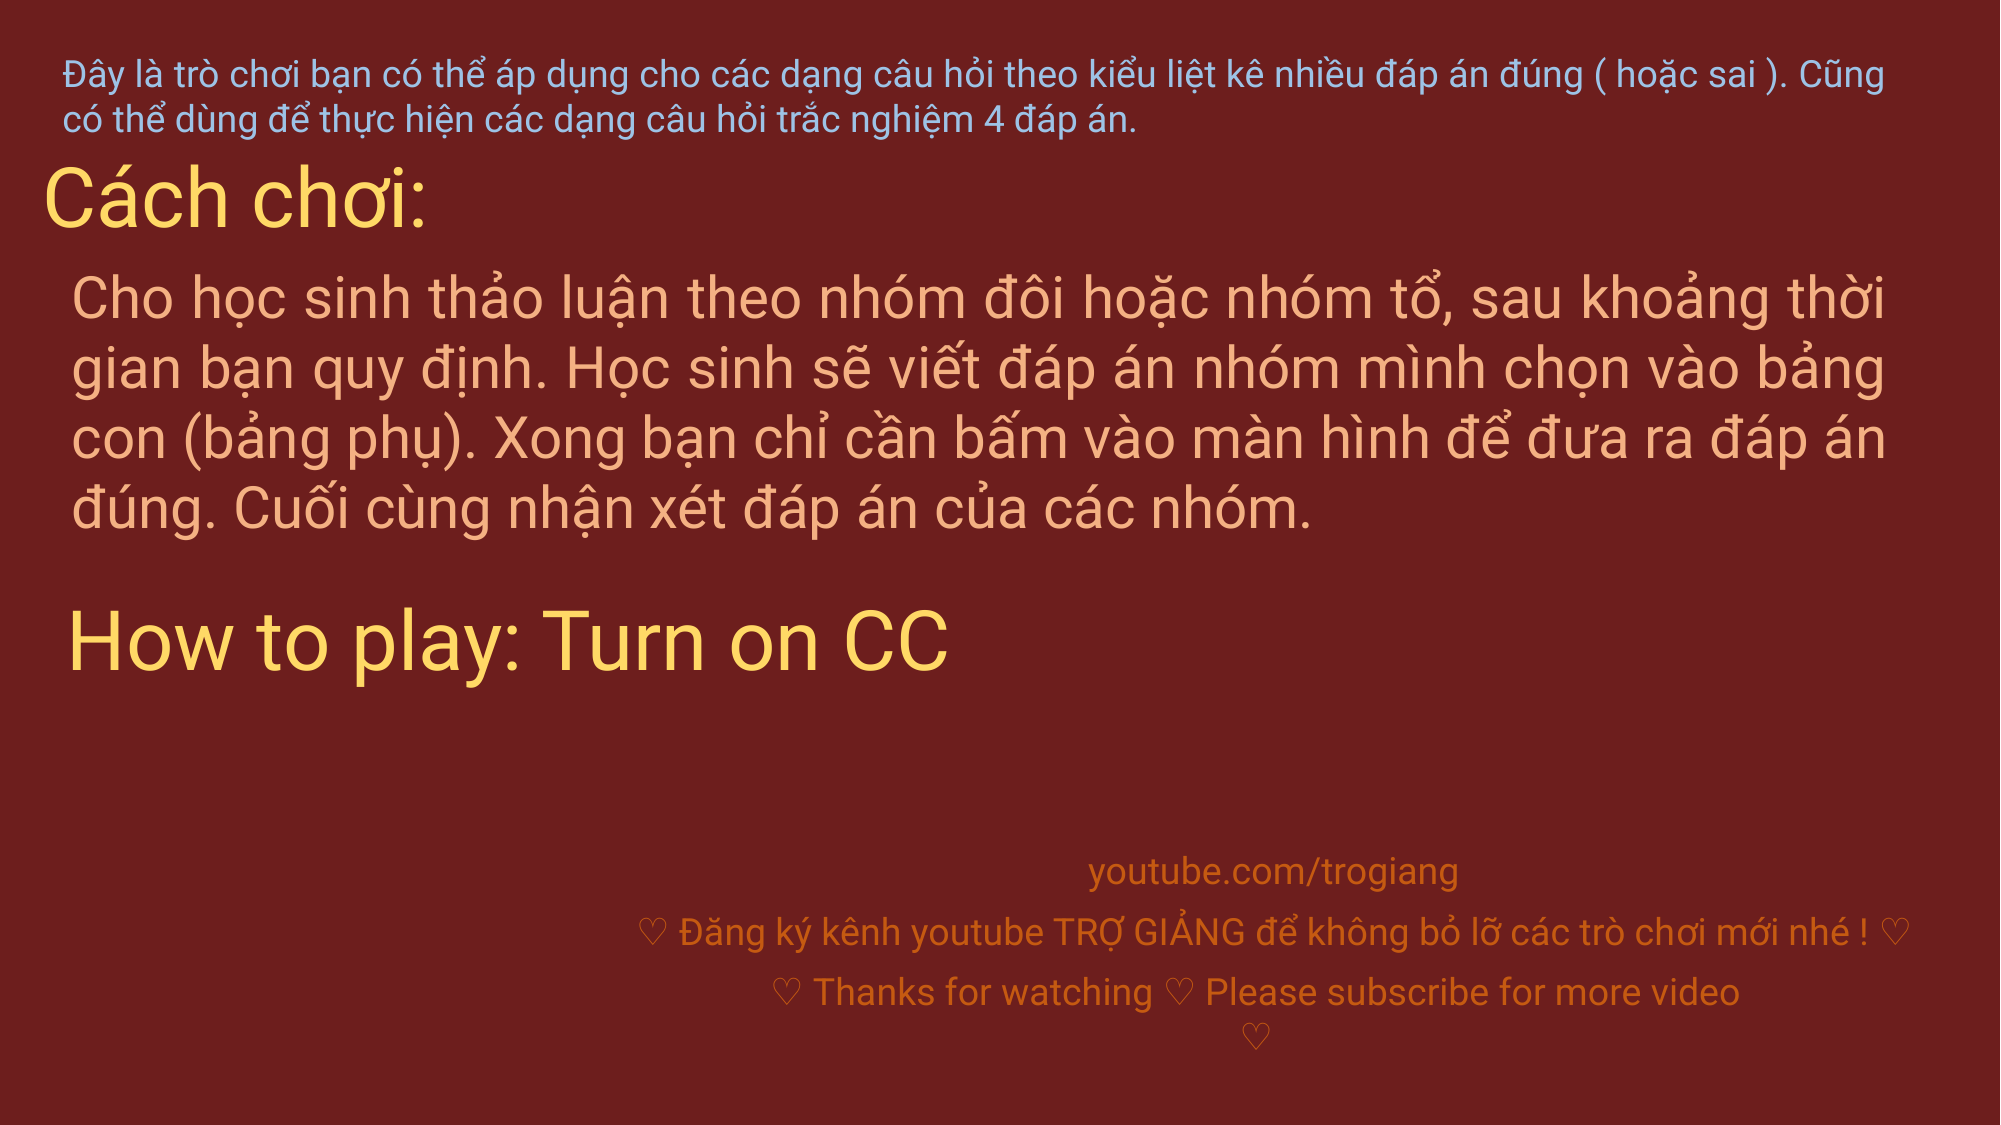

Đây là trò chơi bạn có thể áp dụng cho các dạng câu hỏi theo kiểu liệt kê nhiều đáp án đúng ( hoặc sai ). Cũng có thể dùng để thực hiện các dạng câu hỏi trắc nghiệm 4 đáp án.
Cách chơi:
Cho học sinh thảo luận theo nhóm đôi hoặc nhóm tổ, sau khoảng thời gian bạn quy định. Học sinh sẽ viết đáp án nhóm mình chọn vào bảng con (bảng phụ). Xong bạn chỉ cần bấm vào màn hình để đưa ra đáp án đúng. Cuối cùng nhận xét đáp án của các nhóm.
How to play: Turn on CC
youtube.com/trogiang
♡ Đăng ký kênh youtube TRỢ GIẢNG để không bỏ lỡ các trò chơi mới nhé ! ♡
♡ Thanks for watching ♡ Please subscribe for more video ♡